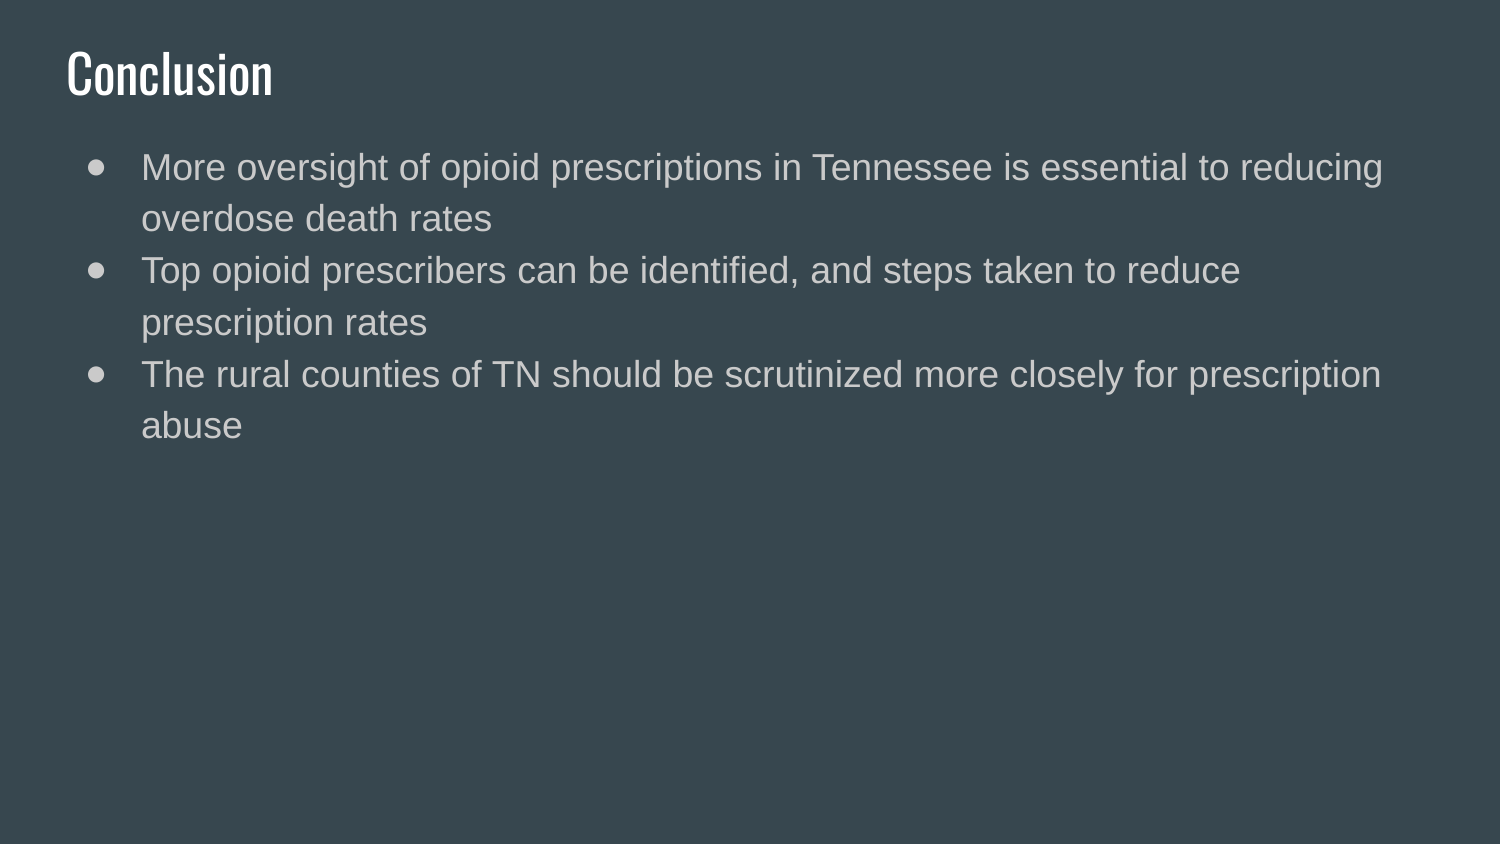

# Conclusion
More oversight of opioid prescriptions in Tennessee is essential to reducing overdose death rates
Top opioid prescribers can be identified, and steps taken to reduce prescription rates
The rural counties of TN should be scrutinized more closely for prescription abuse